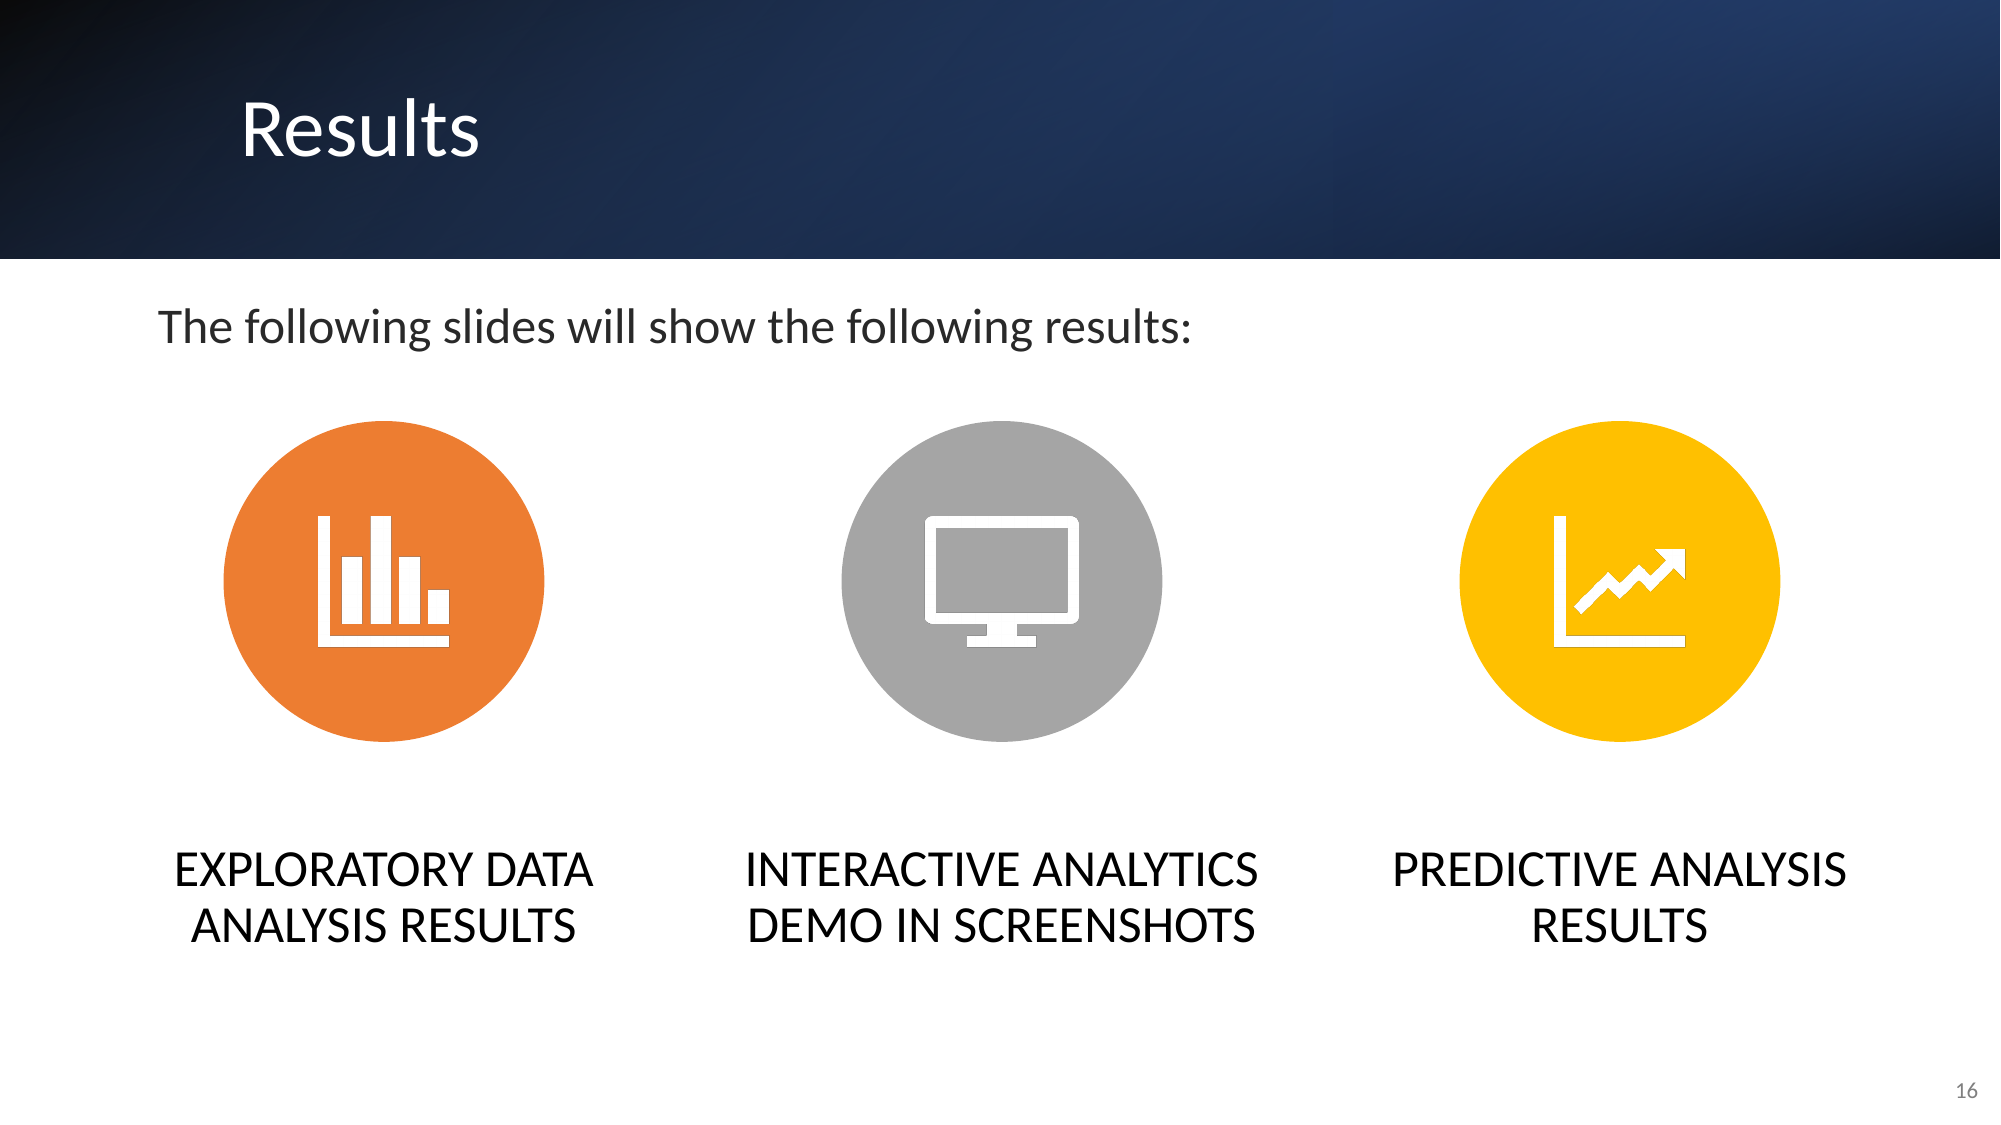

Results
The following slides will show the following results:
Exploratory data analysis results
Interactive analytics demo in screenshots
Predictive analysis results
16